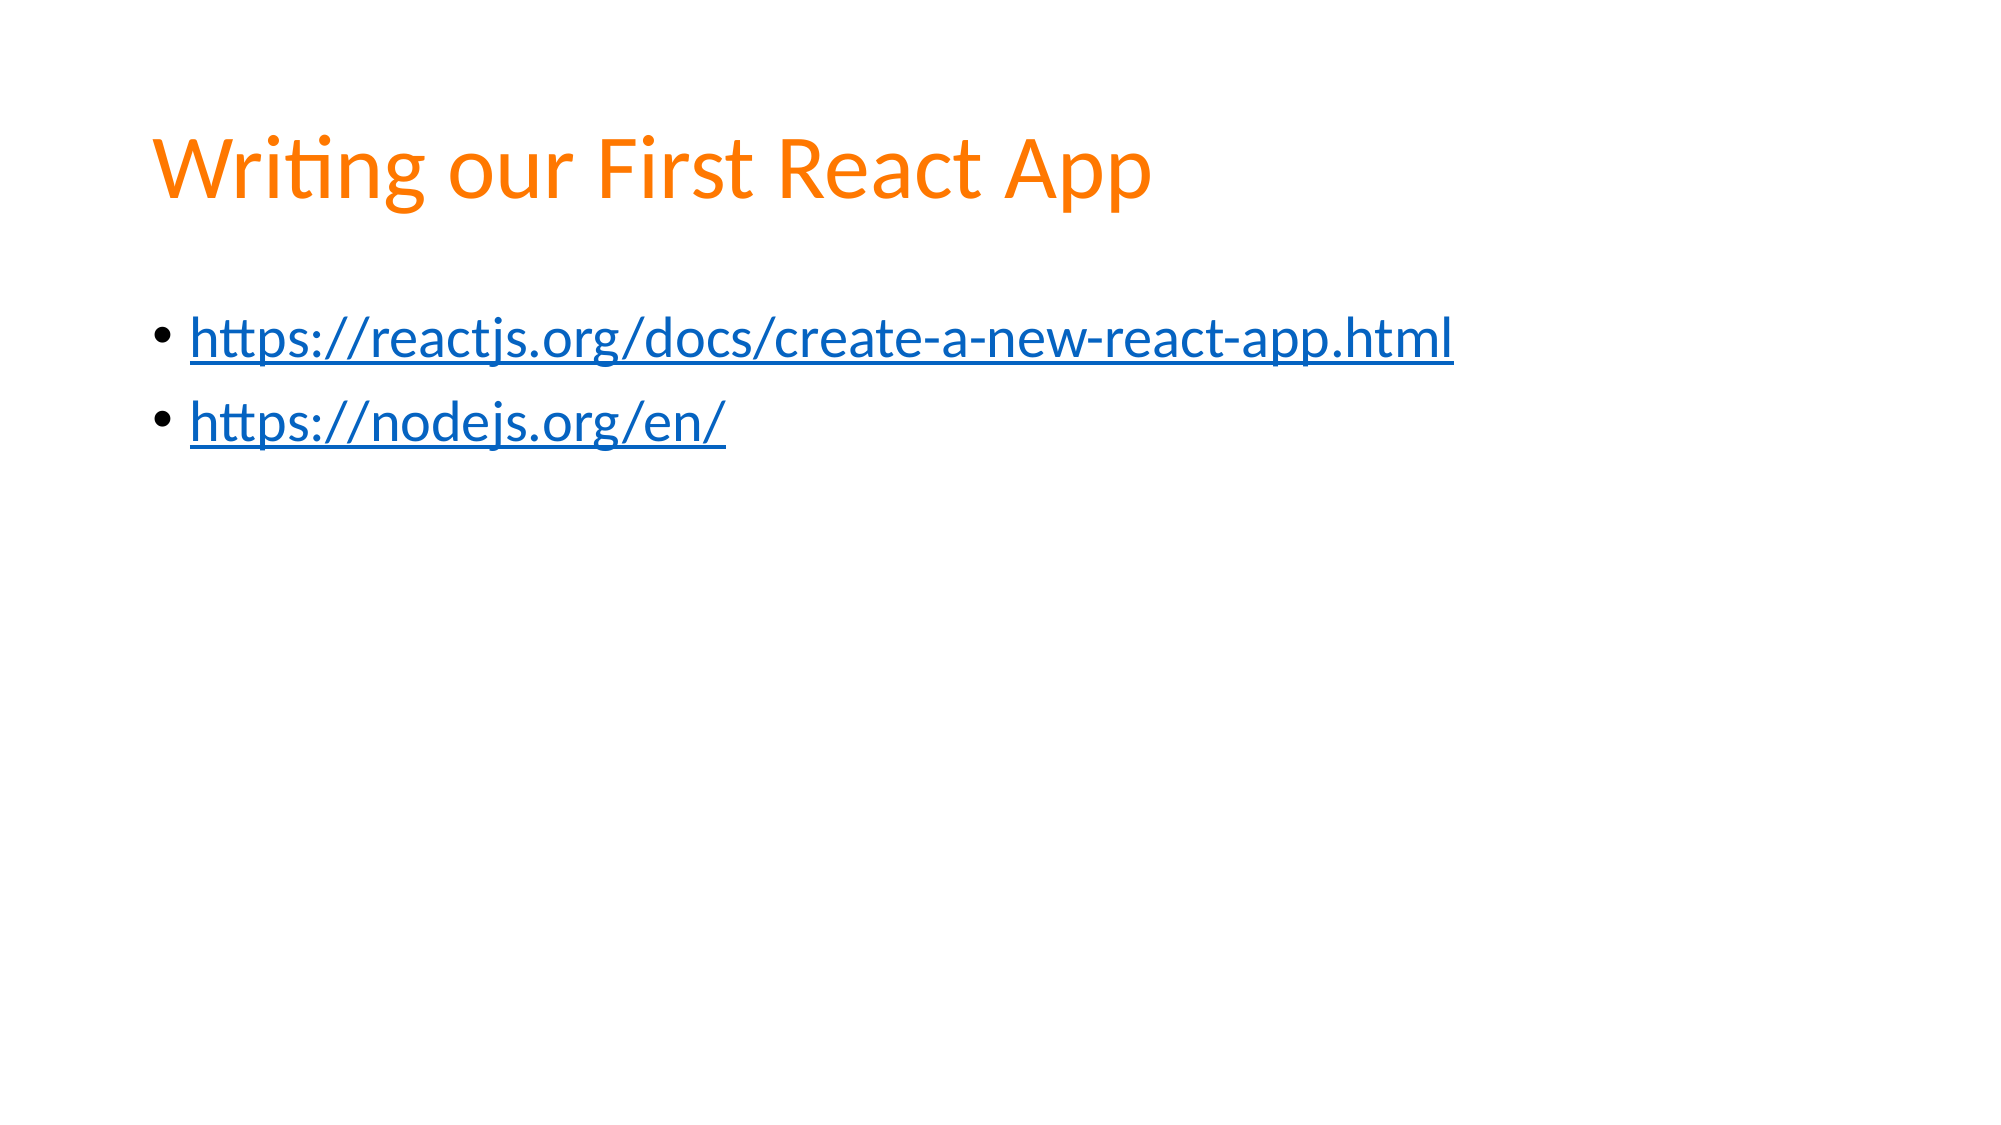

# Writing our First React App
https://reactjs.org/docs/create-a-new-react-app.html
https://nodejs.org/en/